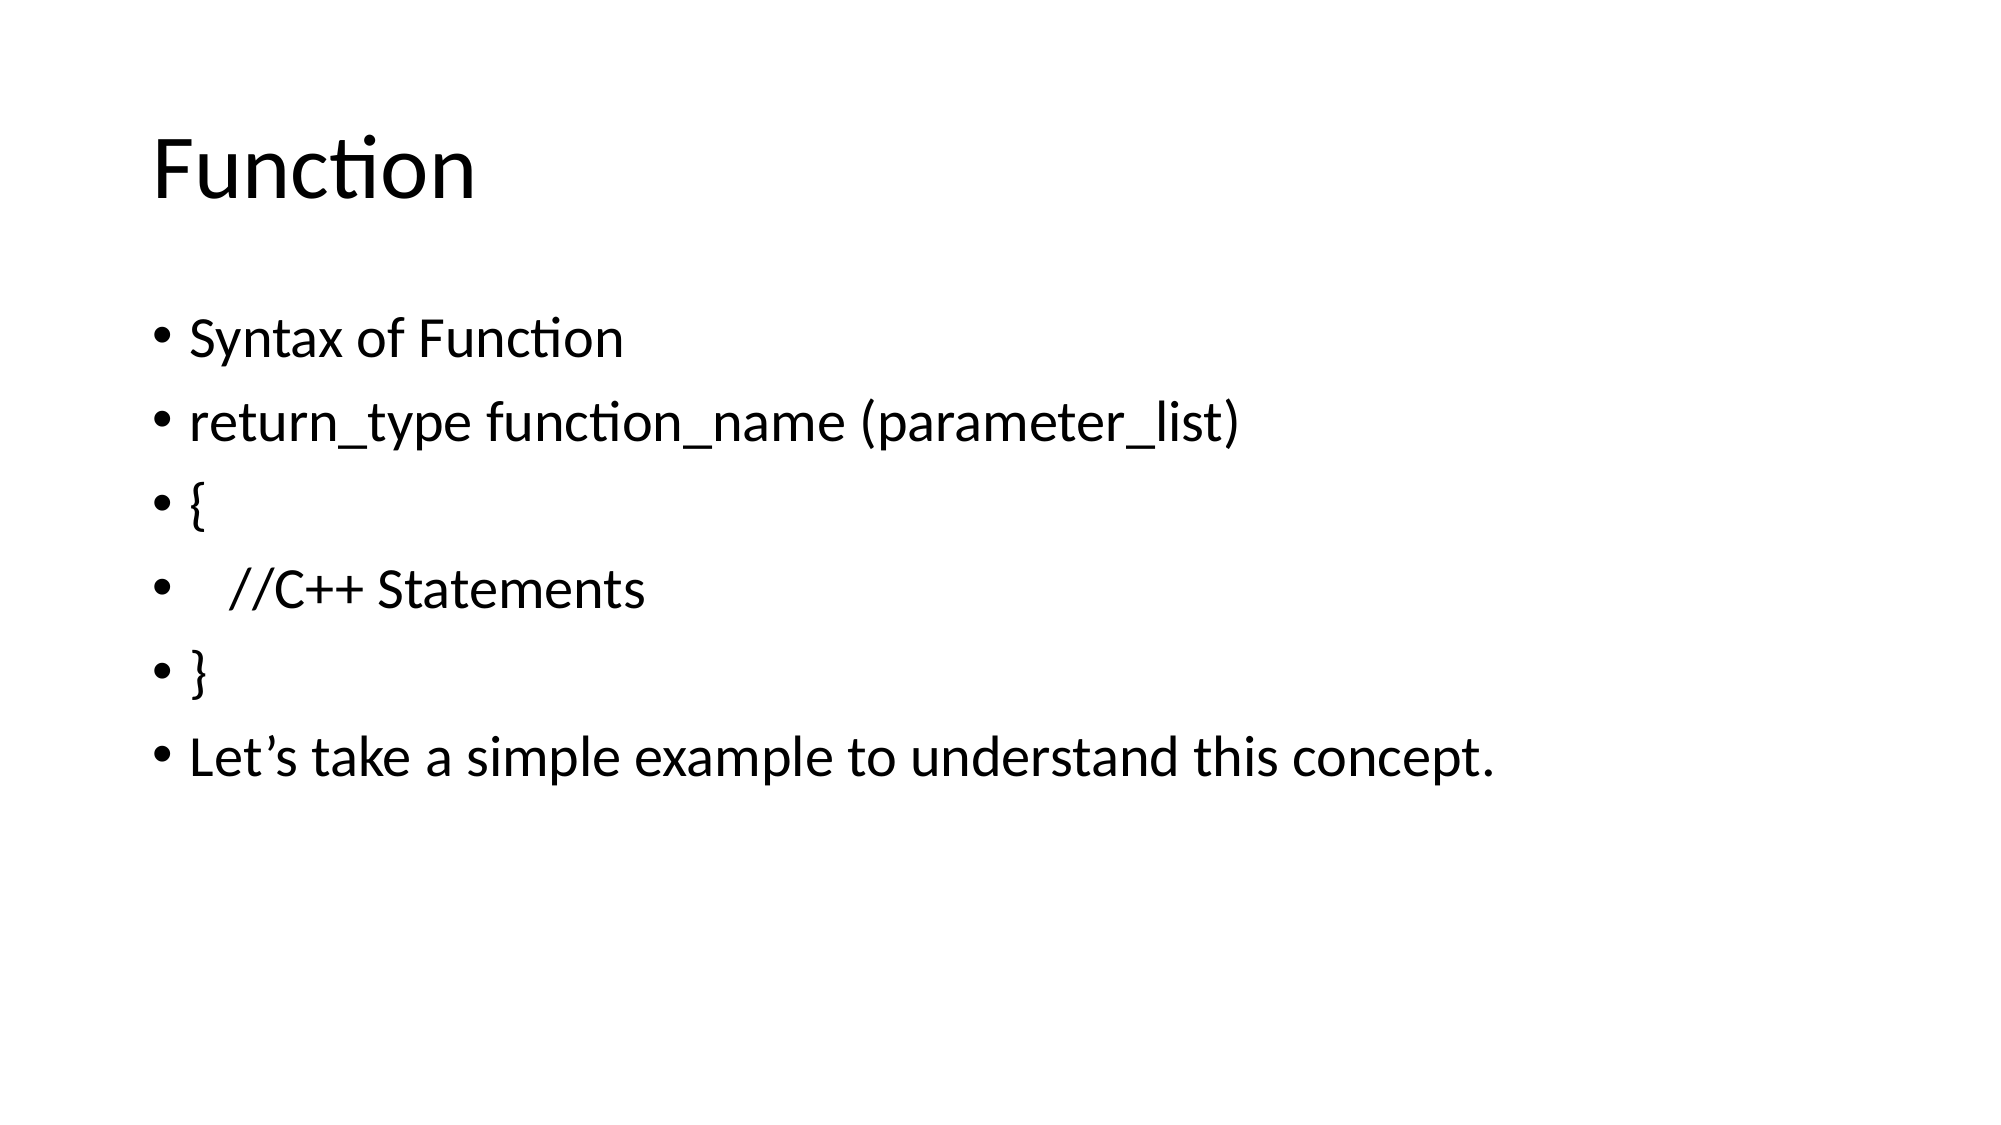

# Function
Syntax of Function
return_type function_name (parameter_list)
{
   //C++ Statements
}
Let’s take a simple example to understand this concept.